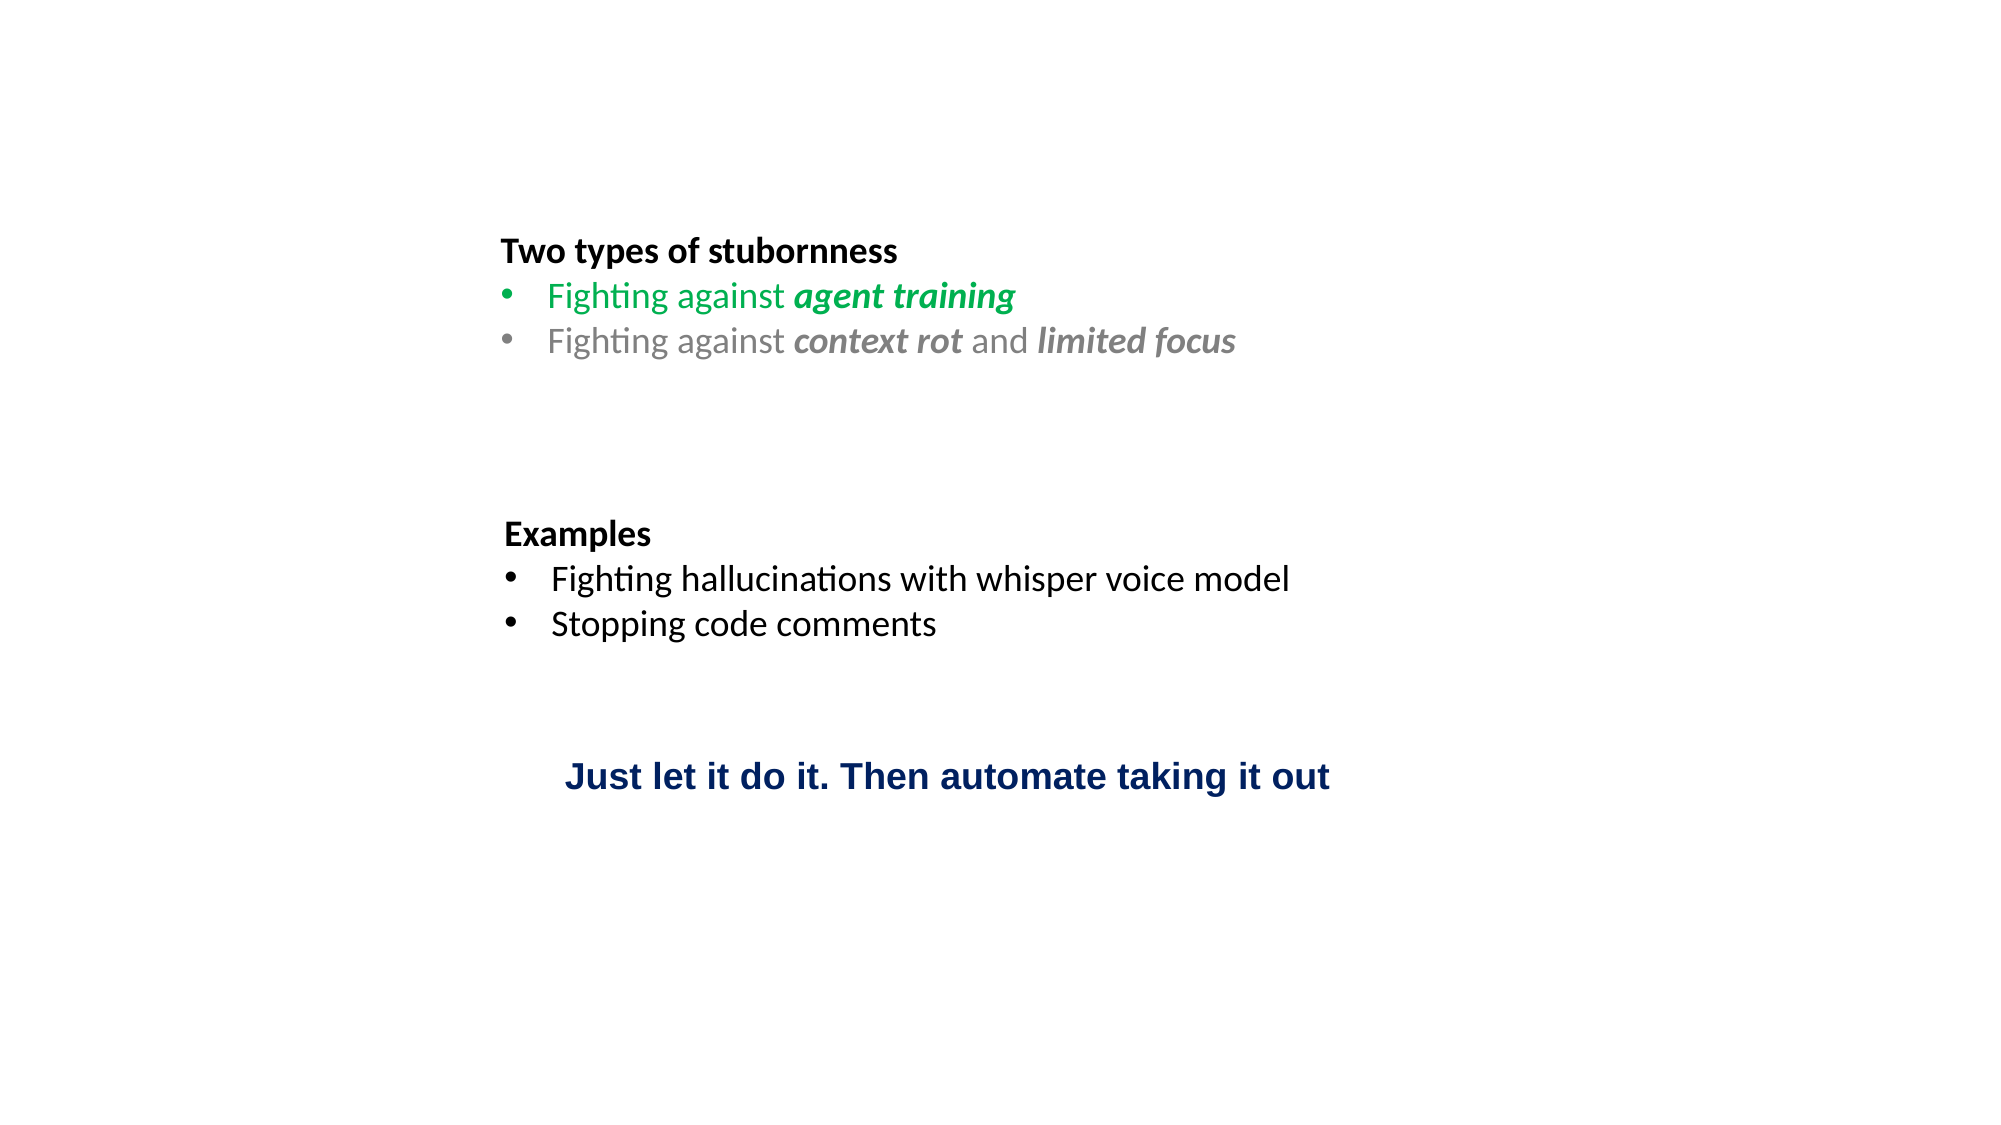

Two types of stubornness
Fighting against agent training
Fighting against context rot and limited focus
Examples
Fighting hallucinations with whisper voice model
Stopping code comments

Just let it do it. Then automate taking it out